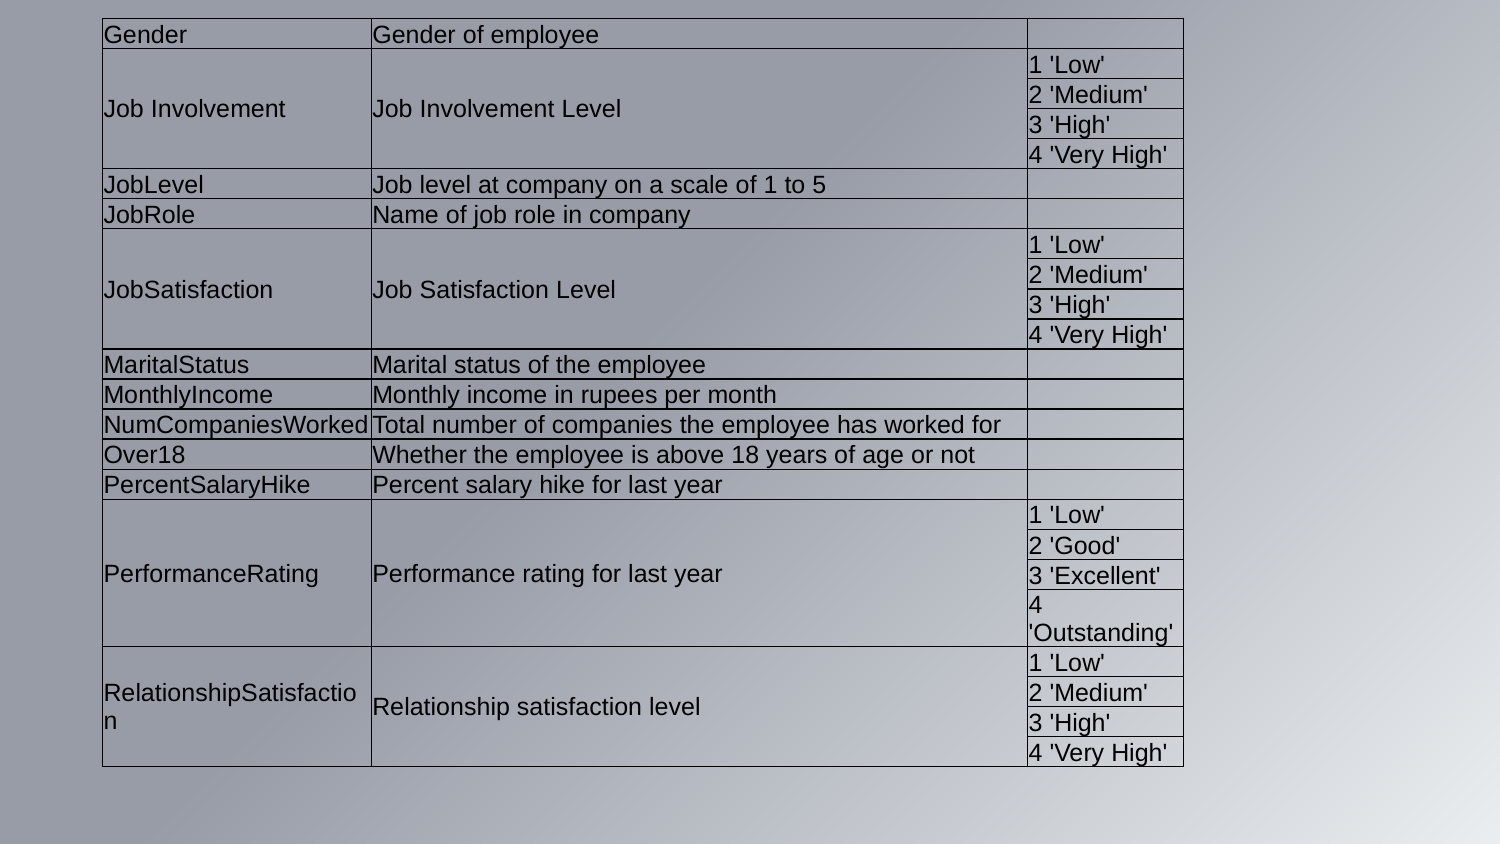

| Gender | Gender of employee |  |
| --- | --- | --- |
| Job Involvement | Job Involvement Level | 1 'Low' |
|  |  | 2 'Medium' |
|  |  | 3 'High' |
|  |  | 4 'Very High' |
| JobLevel | Job level at company on a scale of 1 to 5 |  |
| JobRole | Name of job role in company |  |
| JobSatisfaction | Job Satisfaction Level | 1 'Low' |
|  |  | 2 'Medium' |
|  |  | 3 'High' |
|  |  | 4 'Very High' |
| MaritalStatus | Marital status of the employee |  |
| MonthlyIncome | Monthly income in rupees per month |  |
| NumCompaniesWorked | Total number of companies the employee has worked for |  |
| Over18 | Whether the employee is above 18 years of age or not |  |
| PercentSalaryHike | Percent salary hike for last year |  |
| PerformanceRating | Performance rating for last year | 1 'Low' |
|  |  | 2 'Good' |
|  |  | 3 'Excellent' |
|  |  | 4 'Outstanding' |
| RelationshipSatisfaction | Relationship satisfaction level | 1 'Low' |
|  |  | 2 'Medium' |
|  |  | 3 'High' |
|  |  | 4 'Very High' |